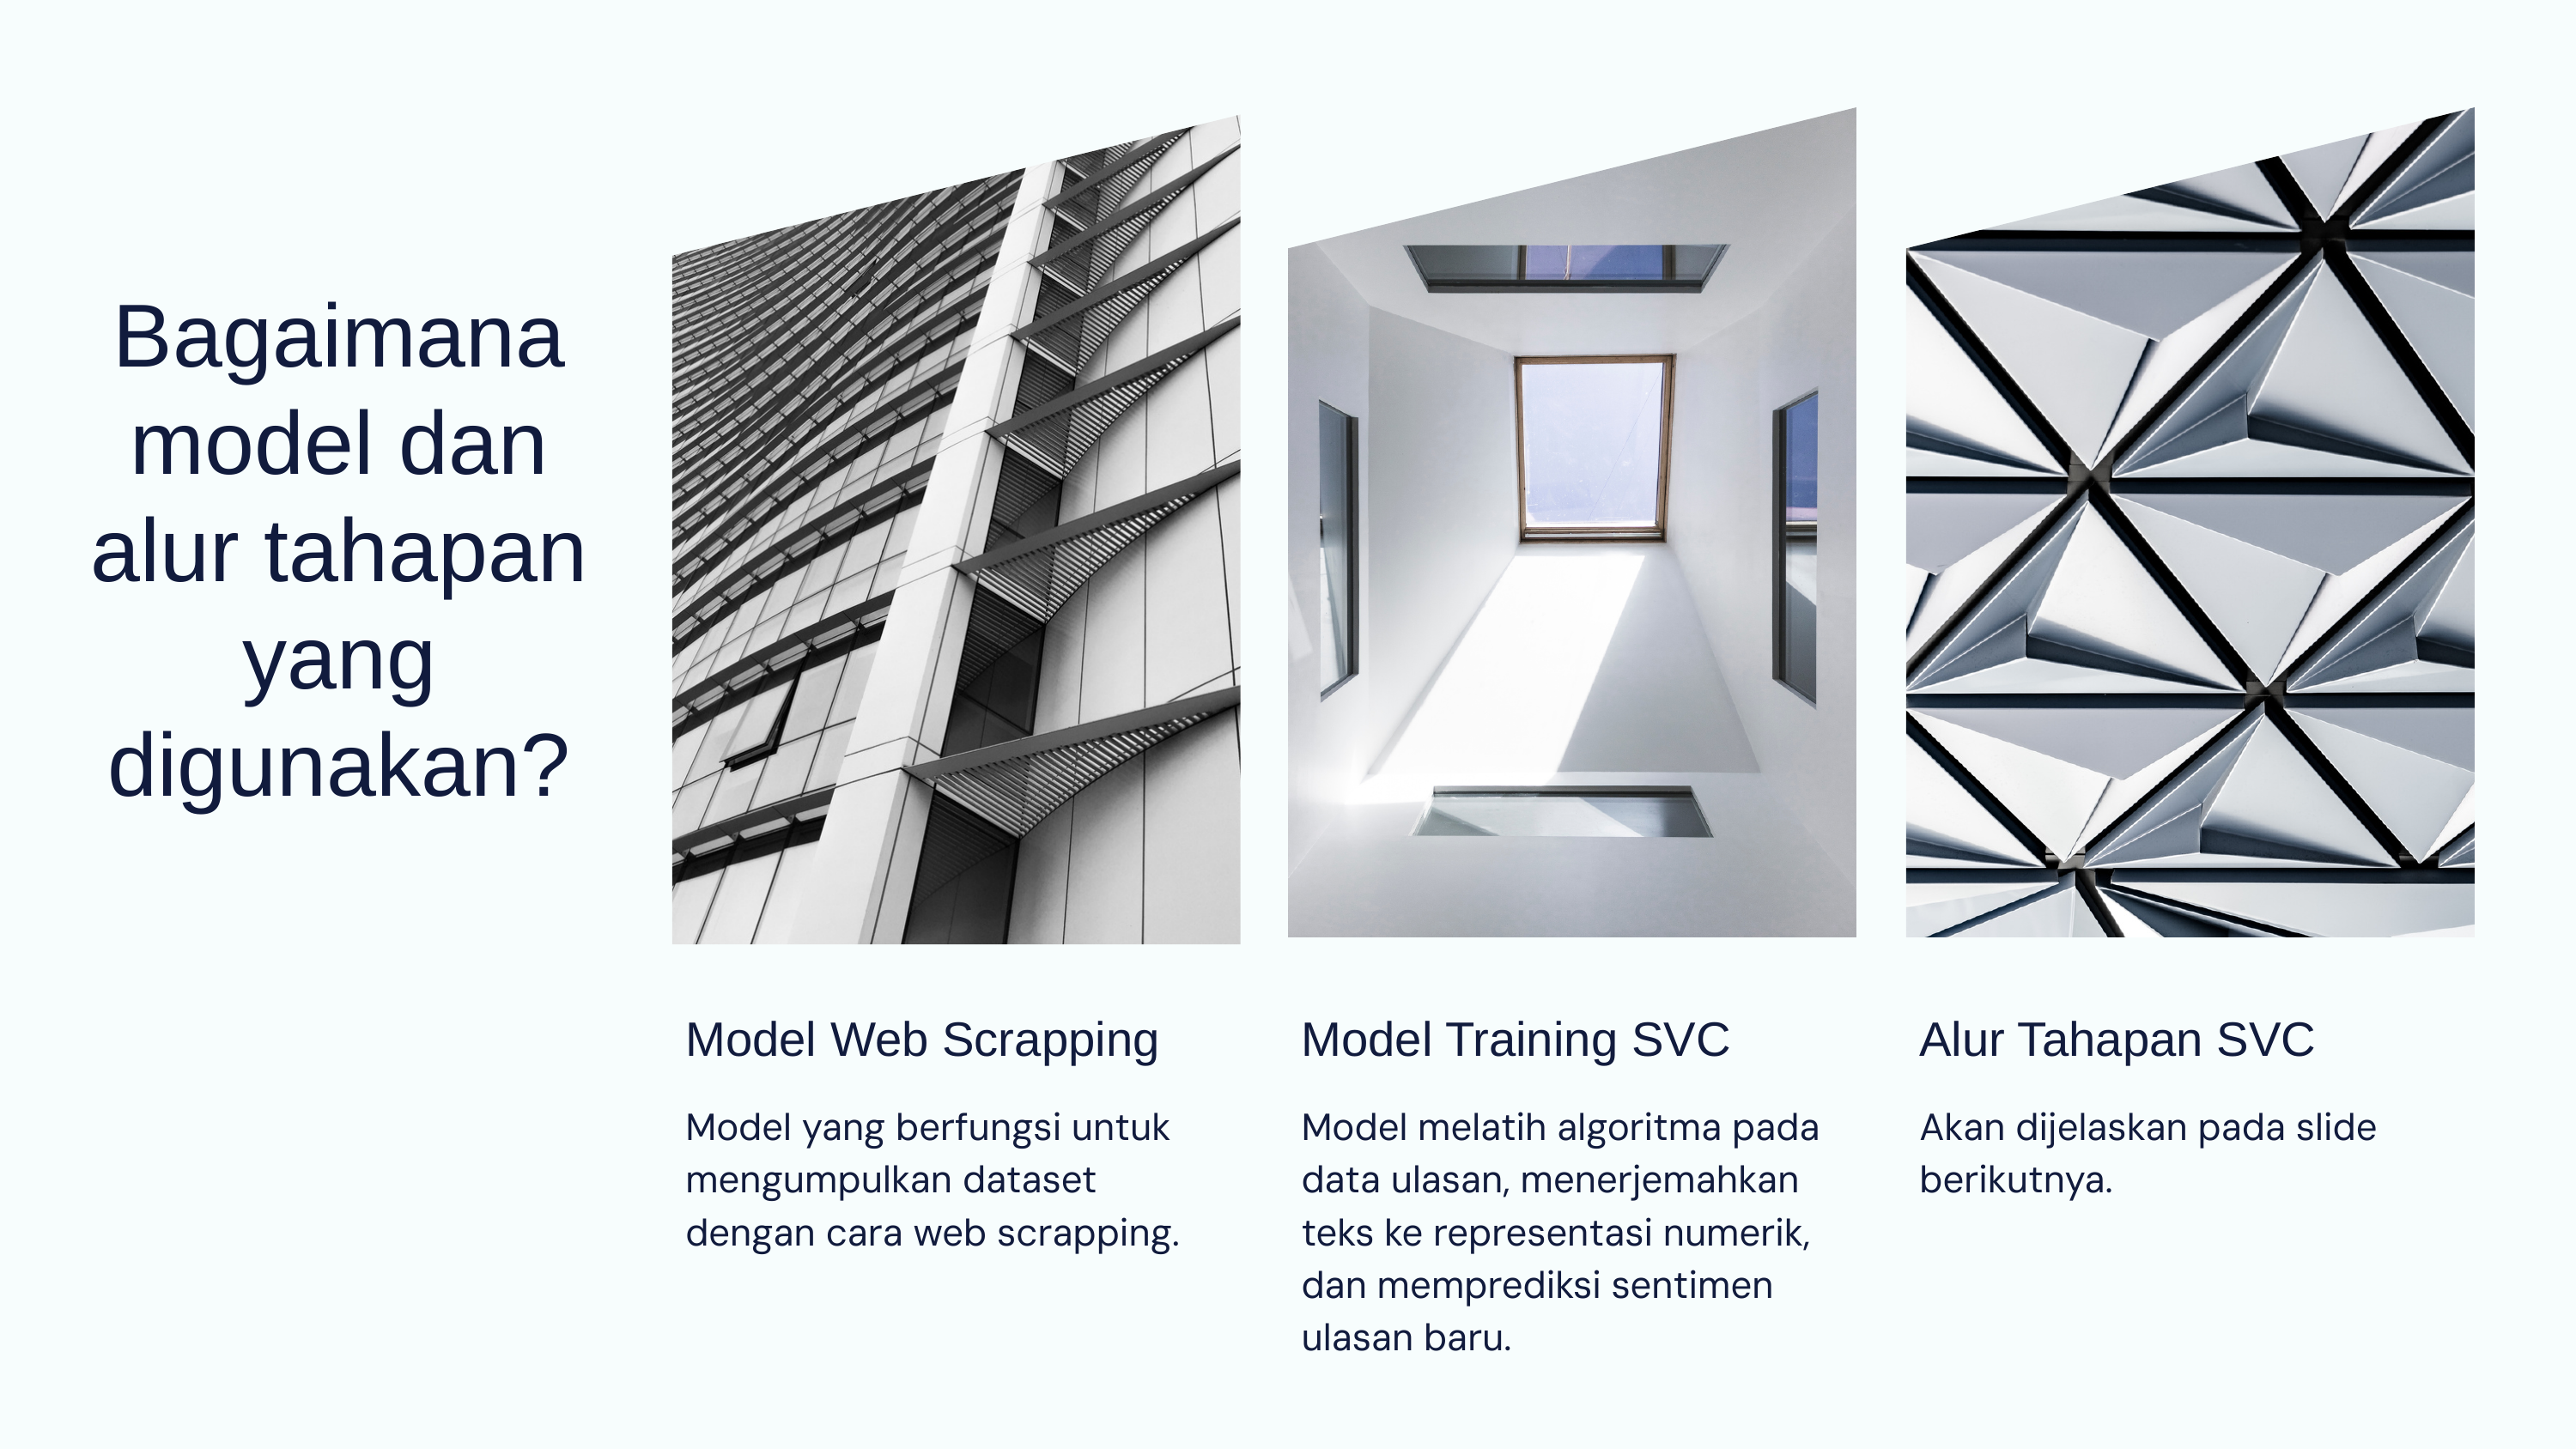

Bagaimana model dan alur tahapan yang digunakan?

Model Web Scrapping
Model yang berfungsi untuk mengumpulkan dataset dengan cara web scrapping.
Model Training SVC
Model melatih algoritma pada data ulasan, menerjemahkan teks ke representasi numerik, dan memprediksi sentimen ulasan baru.
Alur Tahapan SVC
Akan dijelaskan pada slide berikutnya.